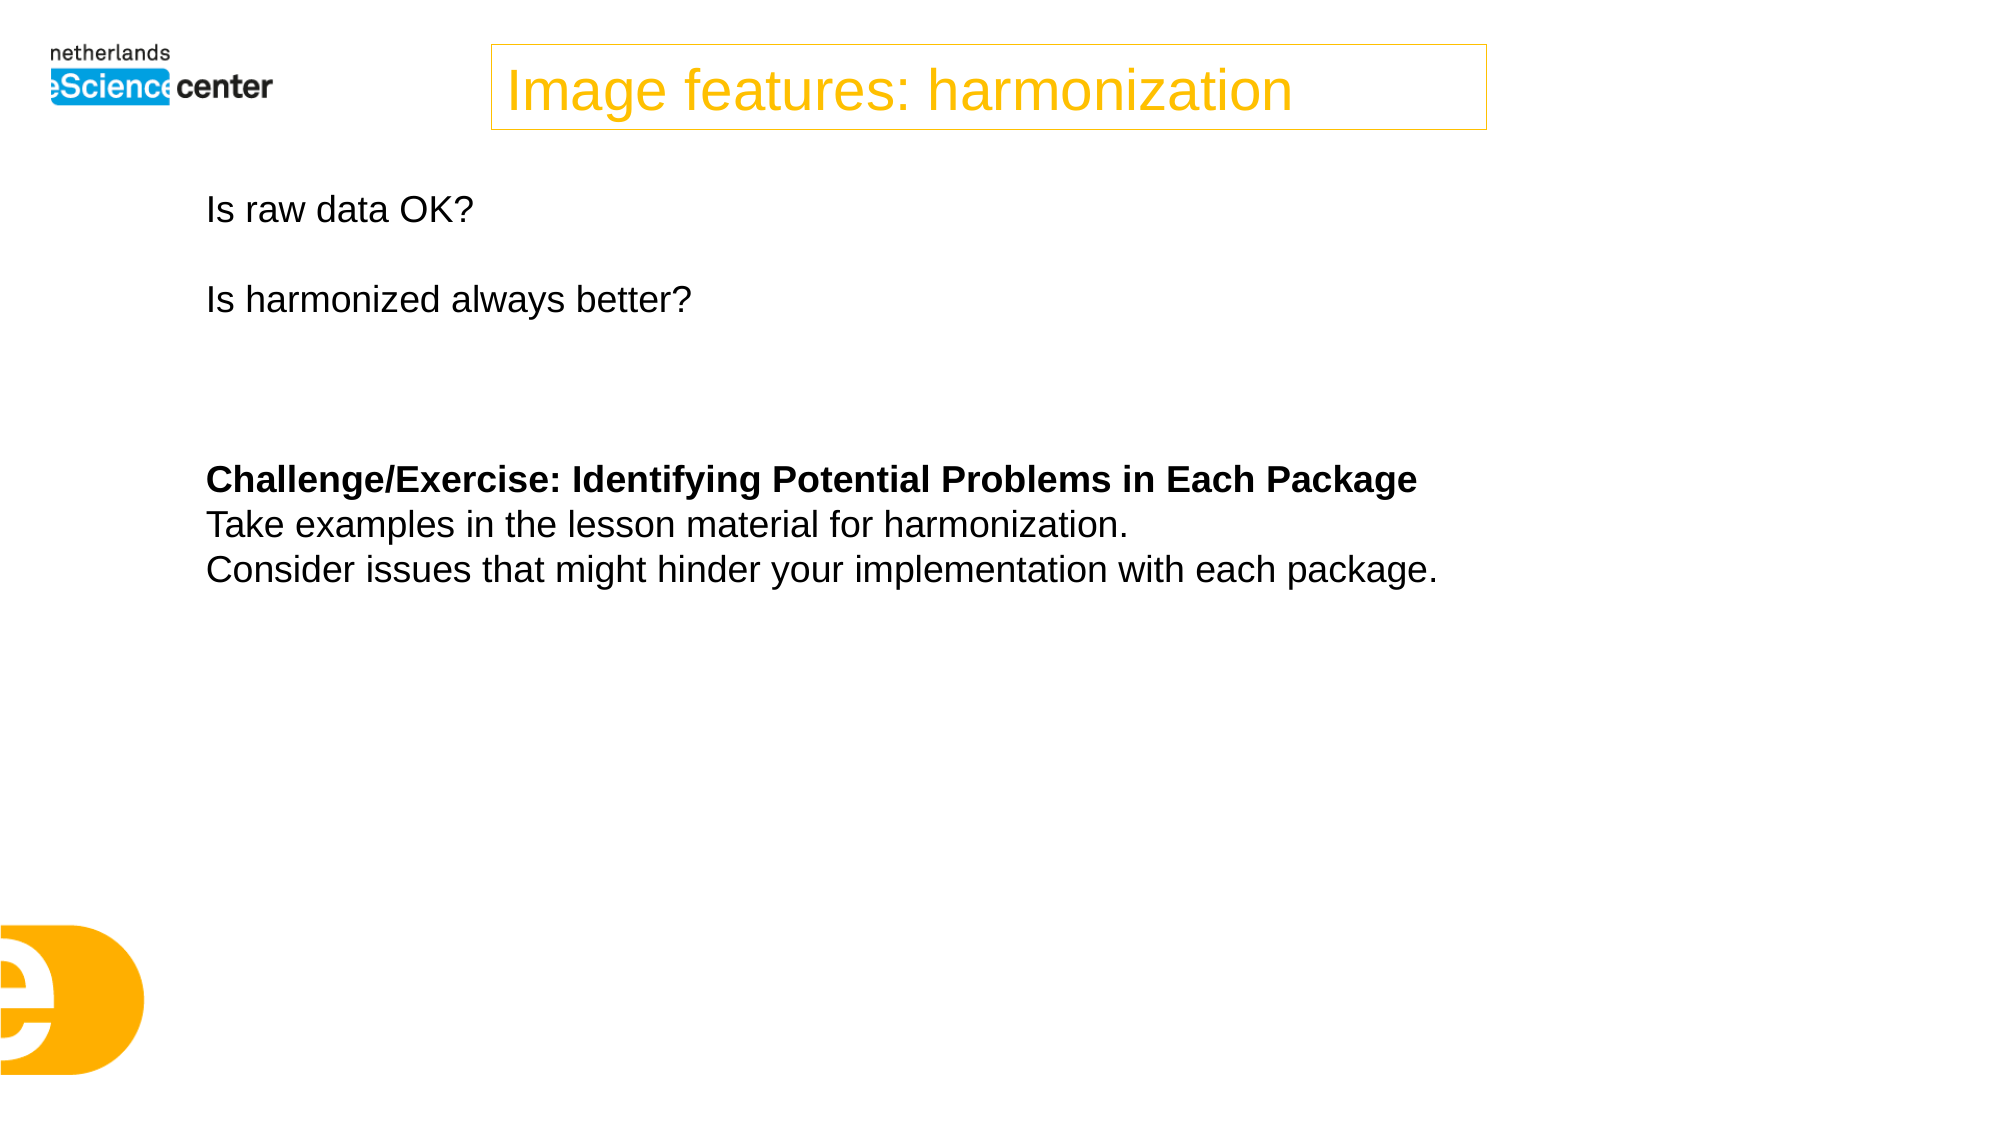

Image features: harmonization
Is raw data OK?

Is harmonized always better?

Challenge/Exercise: Identifying Potential Problems in Each Package
Take examples in the lesson material for harmonization.
Consider issues that might hinder your implementation with each package.